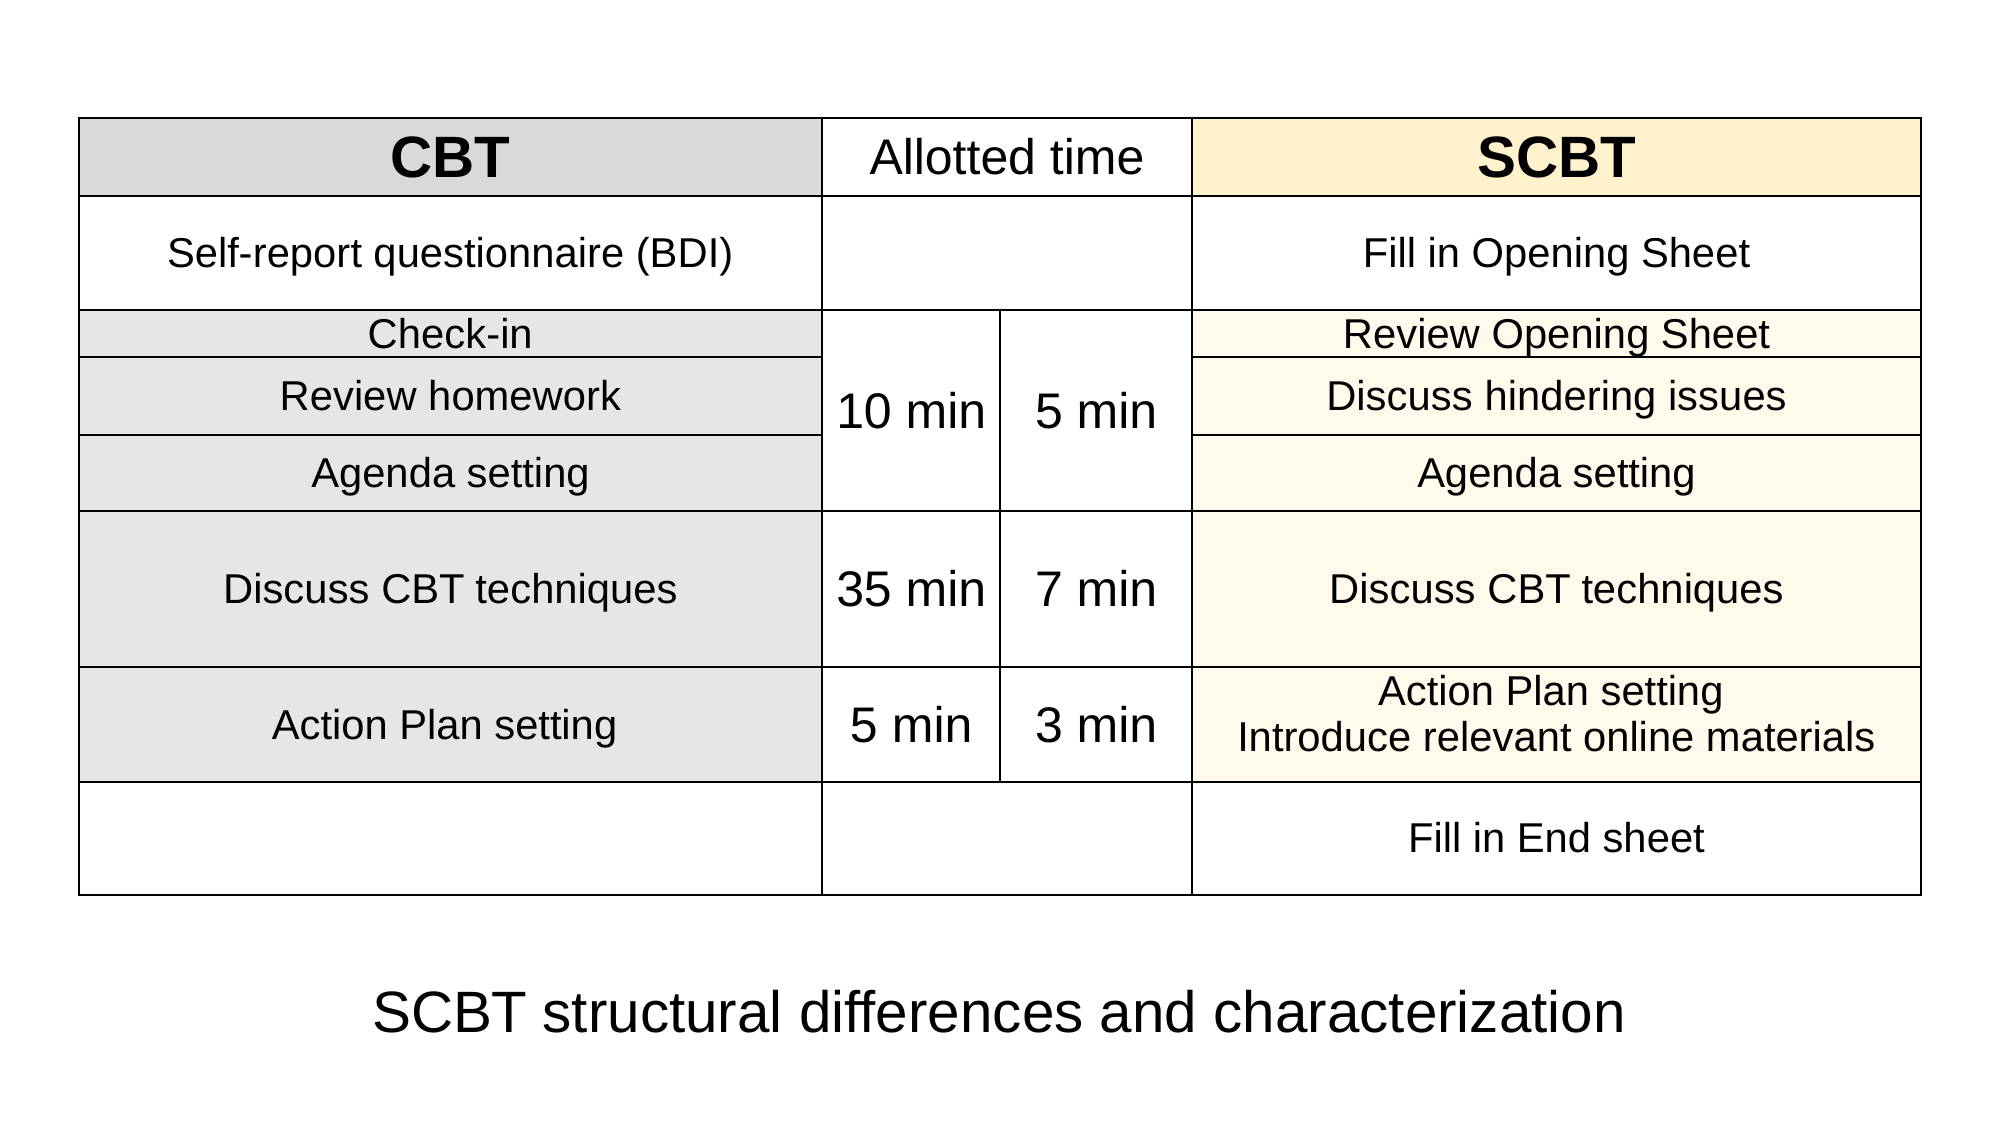

| CBT | Allotted time |  | SCBT |
| --- | --- | --- | --- |
| Self-report questionnaire (BDI) |  |  | Fill in Opening Sheet |
| Check-in | 10 min | 5 min | Review Opening Sheet |
| Review homework |  |  | Discuss hindering issues |
| Agenda setting |  |  | Agenda setting |
| Discuss CBT techniques | 35 min | 7 min | Discuss CBT techniques |
| Action Plan setting | 5 min | 3 min | Action Plan setting Introduce relevant online materials |
|  |  |  | Fill in End sheet |
SCBT structural differences and characterization